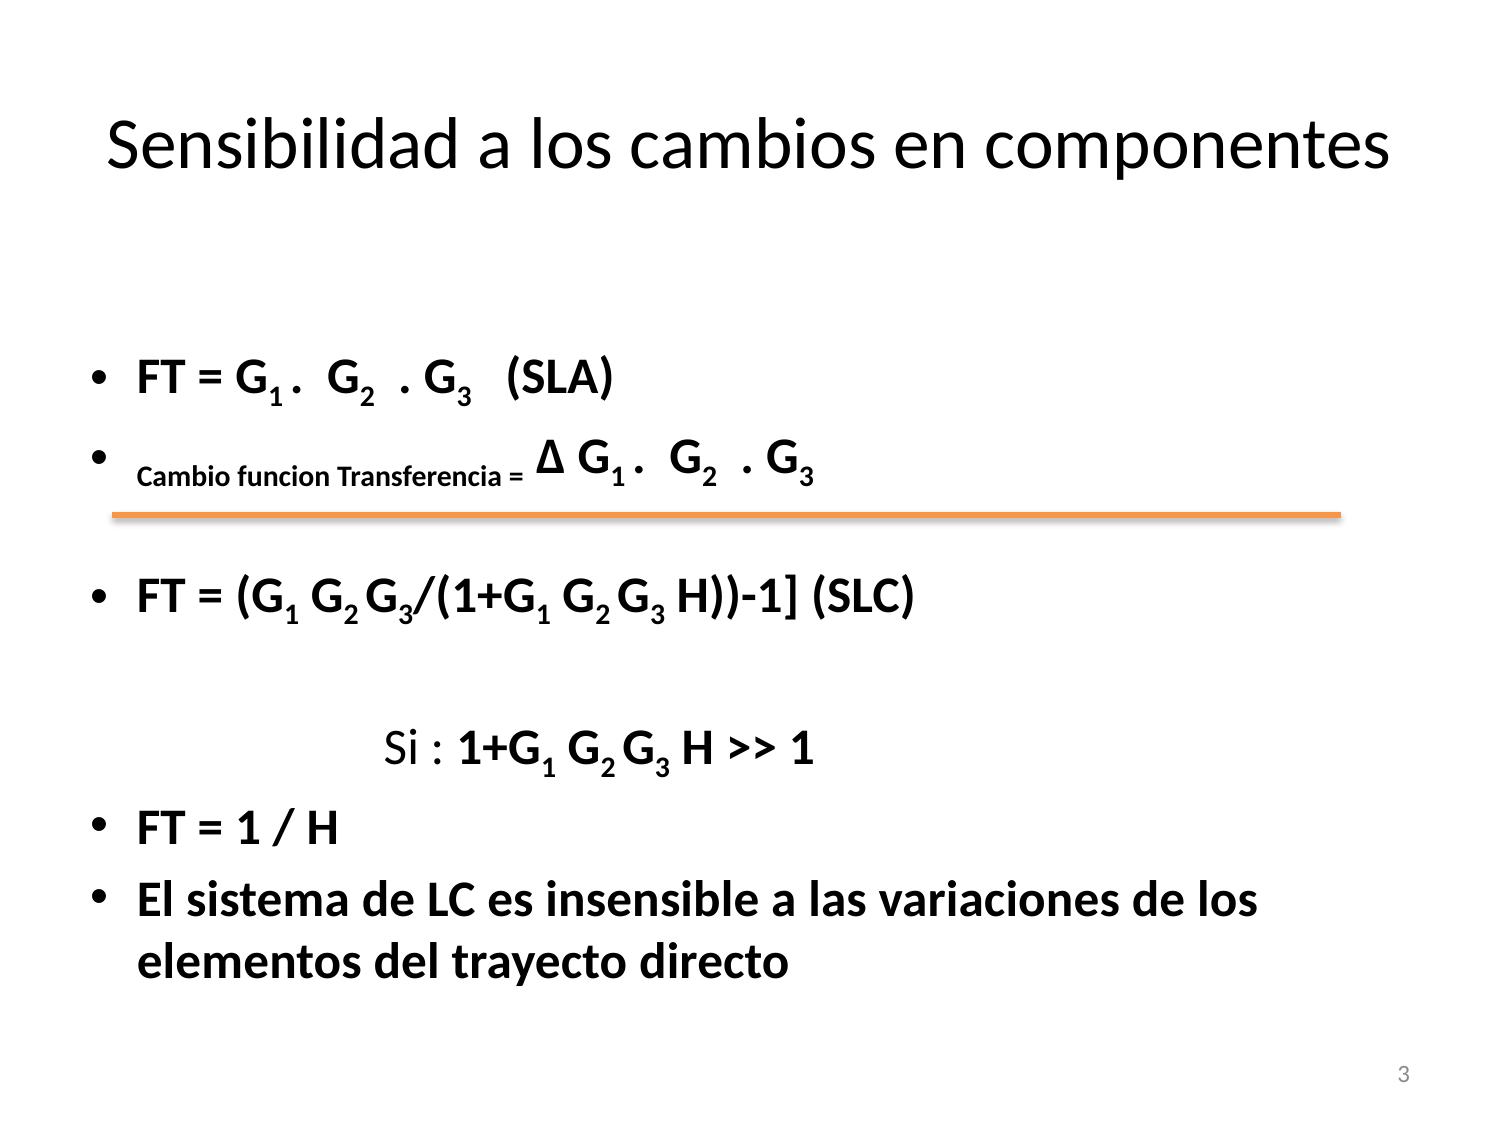

# Sensibilidad a los cambios en componentes

FT = G1 .  G2  . G3     (SLA)
Cambio funcion Transferencia = Δ G1 .  G2  . G3

FT = (G1 G2 G3/(1+G1 G2 G3 H))-1] (SLC)

                         Si : 1+G1 G2 G3 H >> 1
FT = 1 / H
El sistema de LC es insensible a las variaciones de los elementos del trayecto directo
3